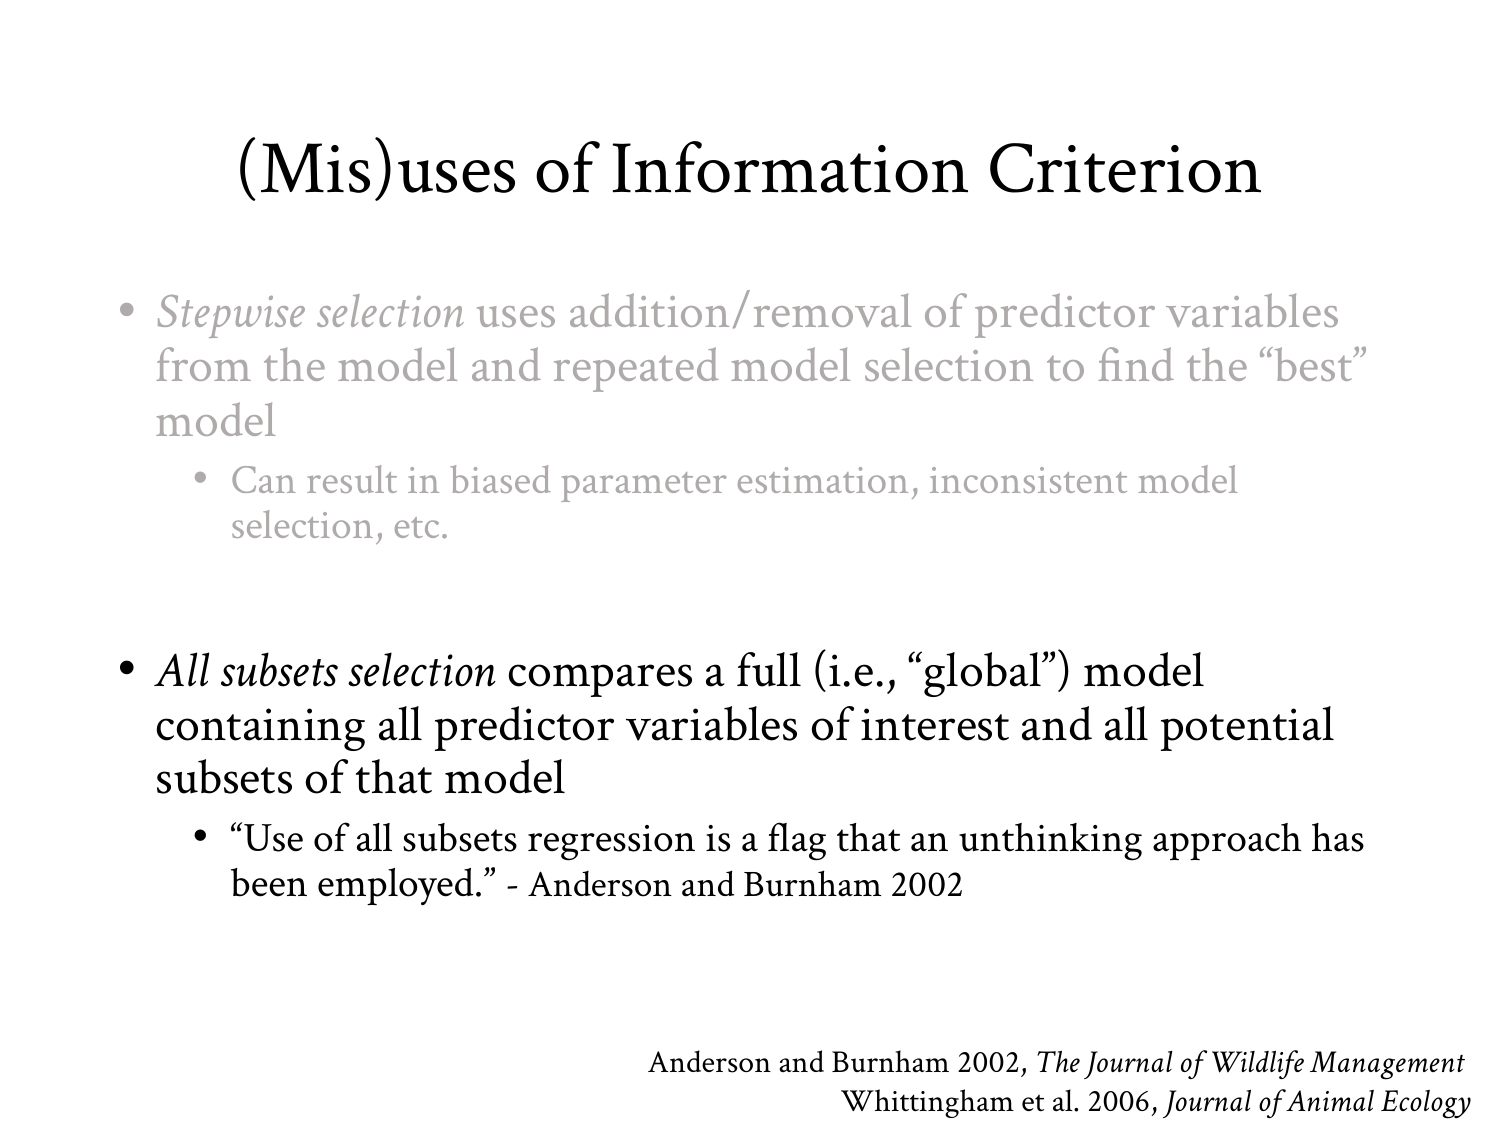

# (Mis)uses of Information Criterion
Stepwise selection uses addition/removal of predictor variables from the model and repeated model selection to find the “best” model
Can result in biased parameter estimation, inconsistent model selection, etc.

All subsets selection compares a full (i.e., “global”) model containing all predictor variables of interest and all potential subsets of that model
“Use of all subsets regression is a flag that an unthinking approach has been employed.” - Anderson and Burnham 2002
Anderson and Burnham 2002, The Journal of Wildlife Management
Whittingham et al. 2006, Journal of Animal Ecology